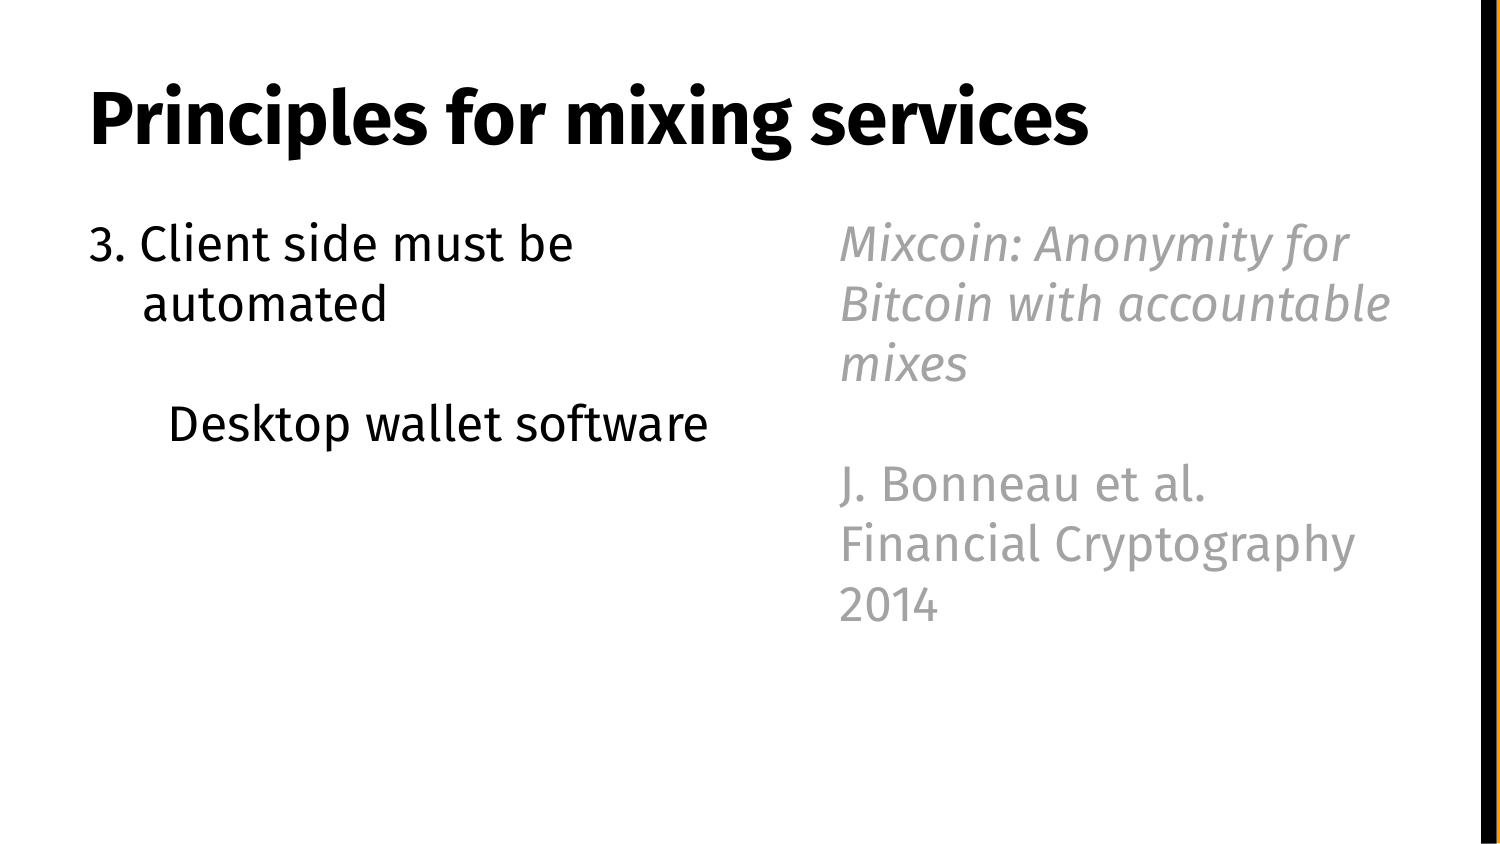

Principles for mixing services
3. Client side must be
    automated

    Desktop wallet software
Mixcoin: Anonymity for Bitcoin with accountable mixes

J. Bonneau et al.
Financial Cryptography 2014